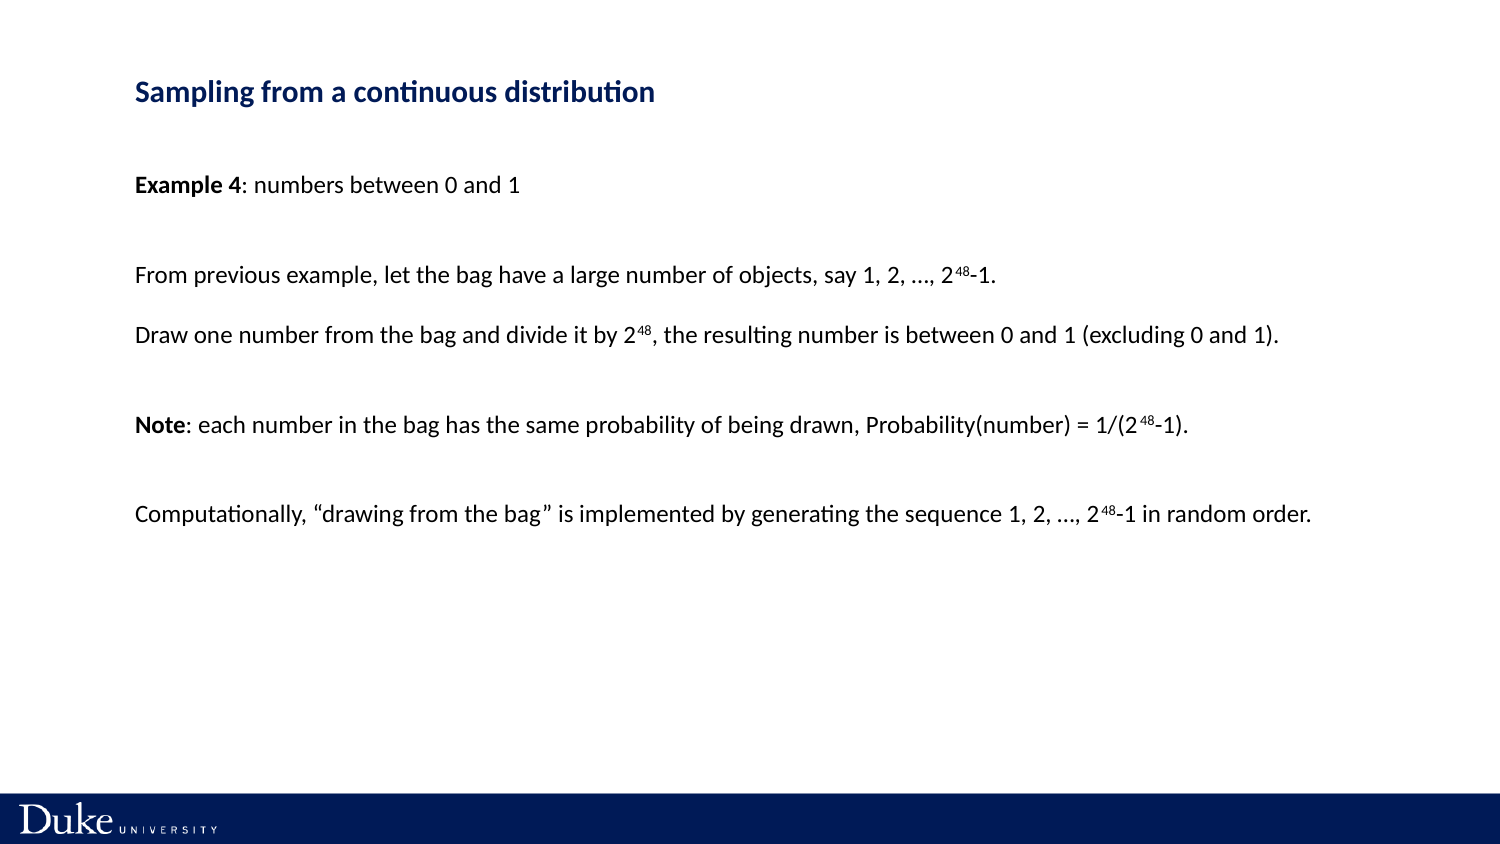

Sampling from a continuous distribution

Example 4: numbers between 0 and 1

From previous example, let the bag have a large number of objects, say 1, 2, …, 248-1.

Draw one number from the bag and divide it by 248, the resulting number is between 0 and 1 (excluding 0 and 1).

Note: each number in the bag has the same probability of being drawn, Probability(number) = 1/(248-1).

Computationally, “drawing from the bag” is implemented by generating the sequence 1, 2, …, 248-1 in random order.